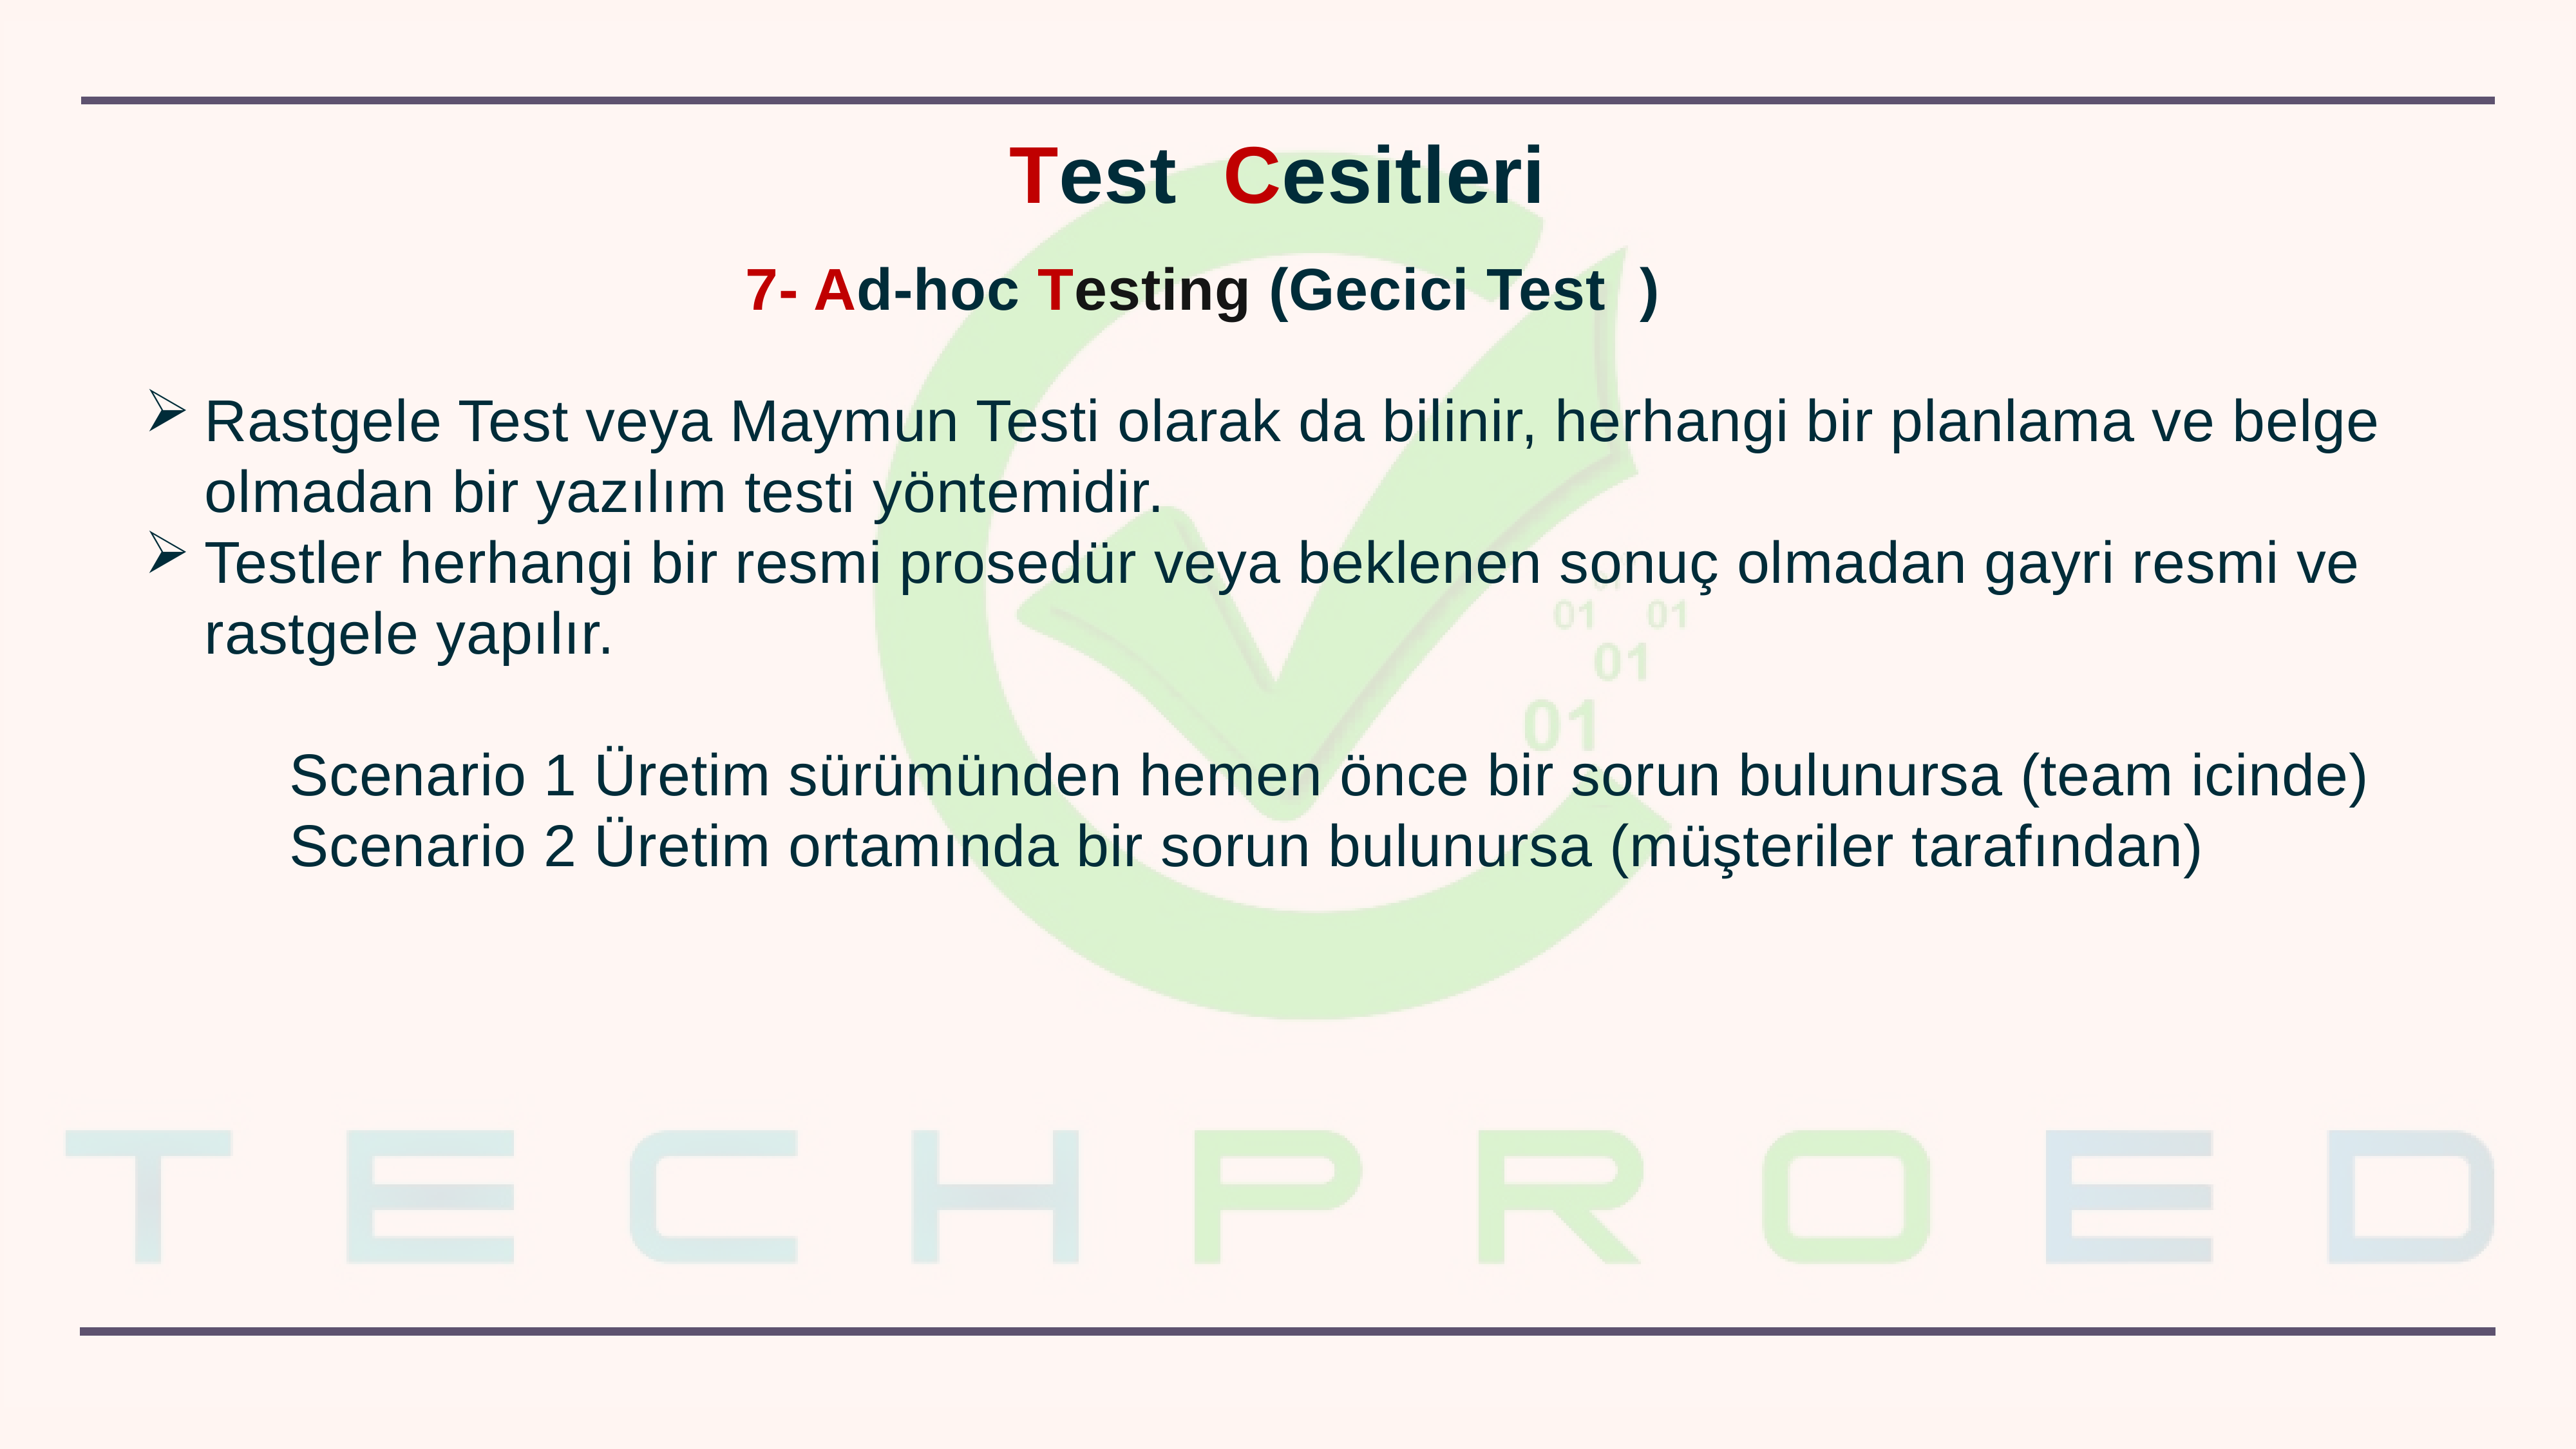

Test  Cesitleri
7- Ad-hoc Testing (Gecici Test  )
Rastgele Test veya Maymun Testi olarak da bilinir, herhangi bir planlama ve belge olmadan bir yazılım testi yöntemidir.
Testler herhangi bir resmi prosedür veya beklenen sonuç olmadan gayri resmi ve rastgele yapılır.

Scenario 1 Üretim sürümünden hemen önce bir sorun bulunursa (team icinde)
Scenario 2 Üretim ortamında bir sorun bulunursa (müşteriler tarafından)